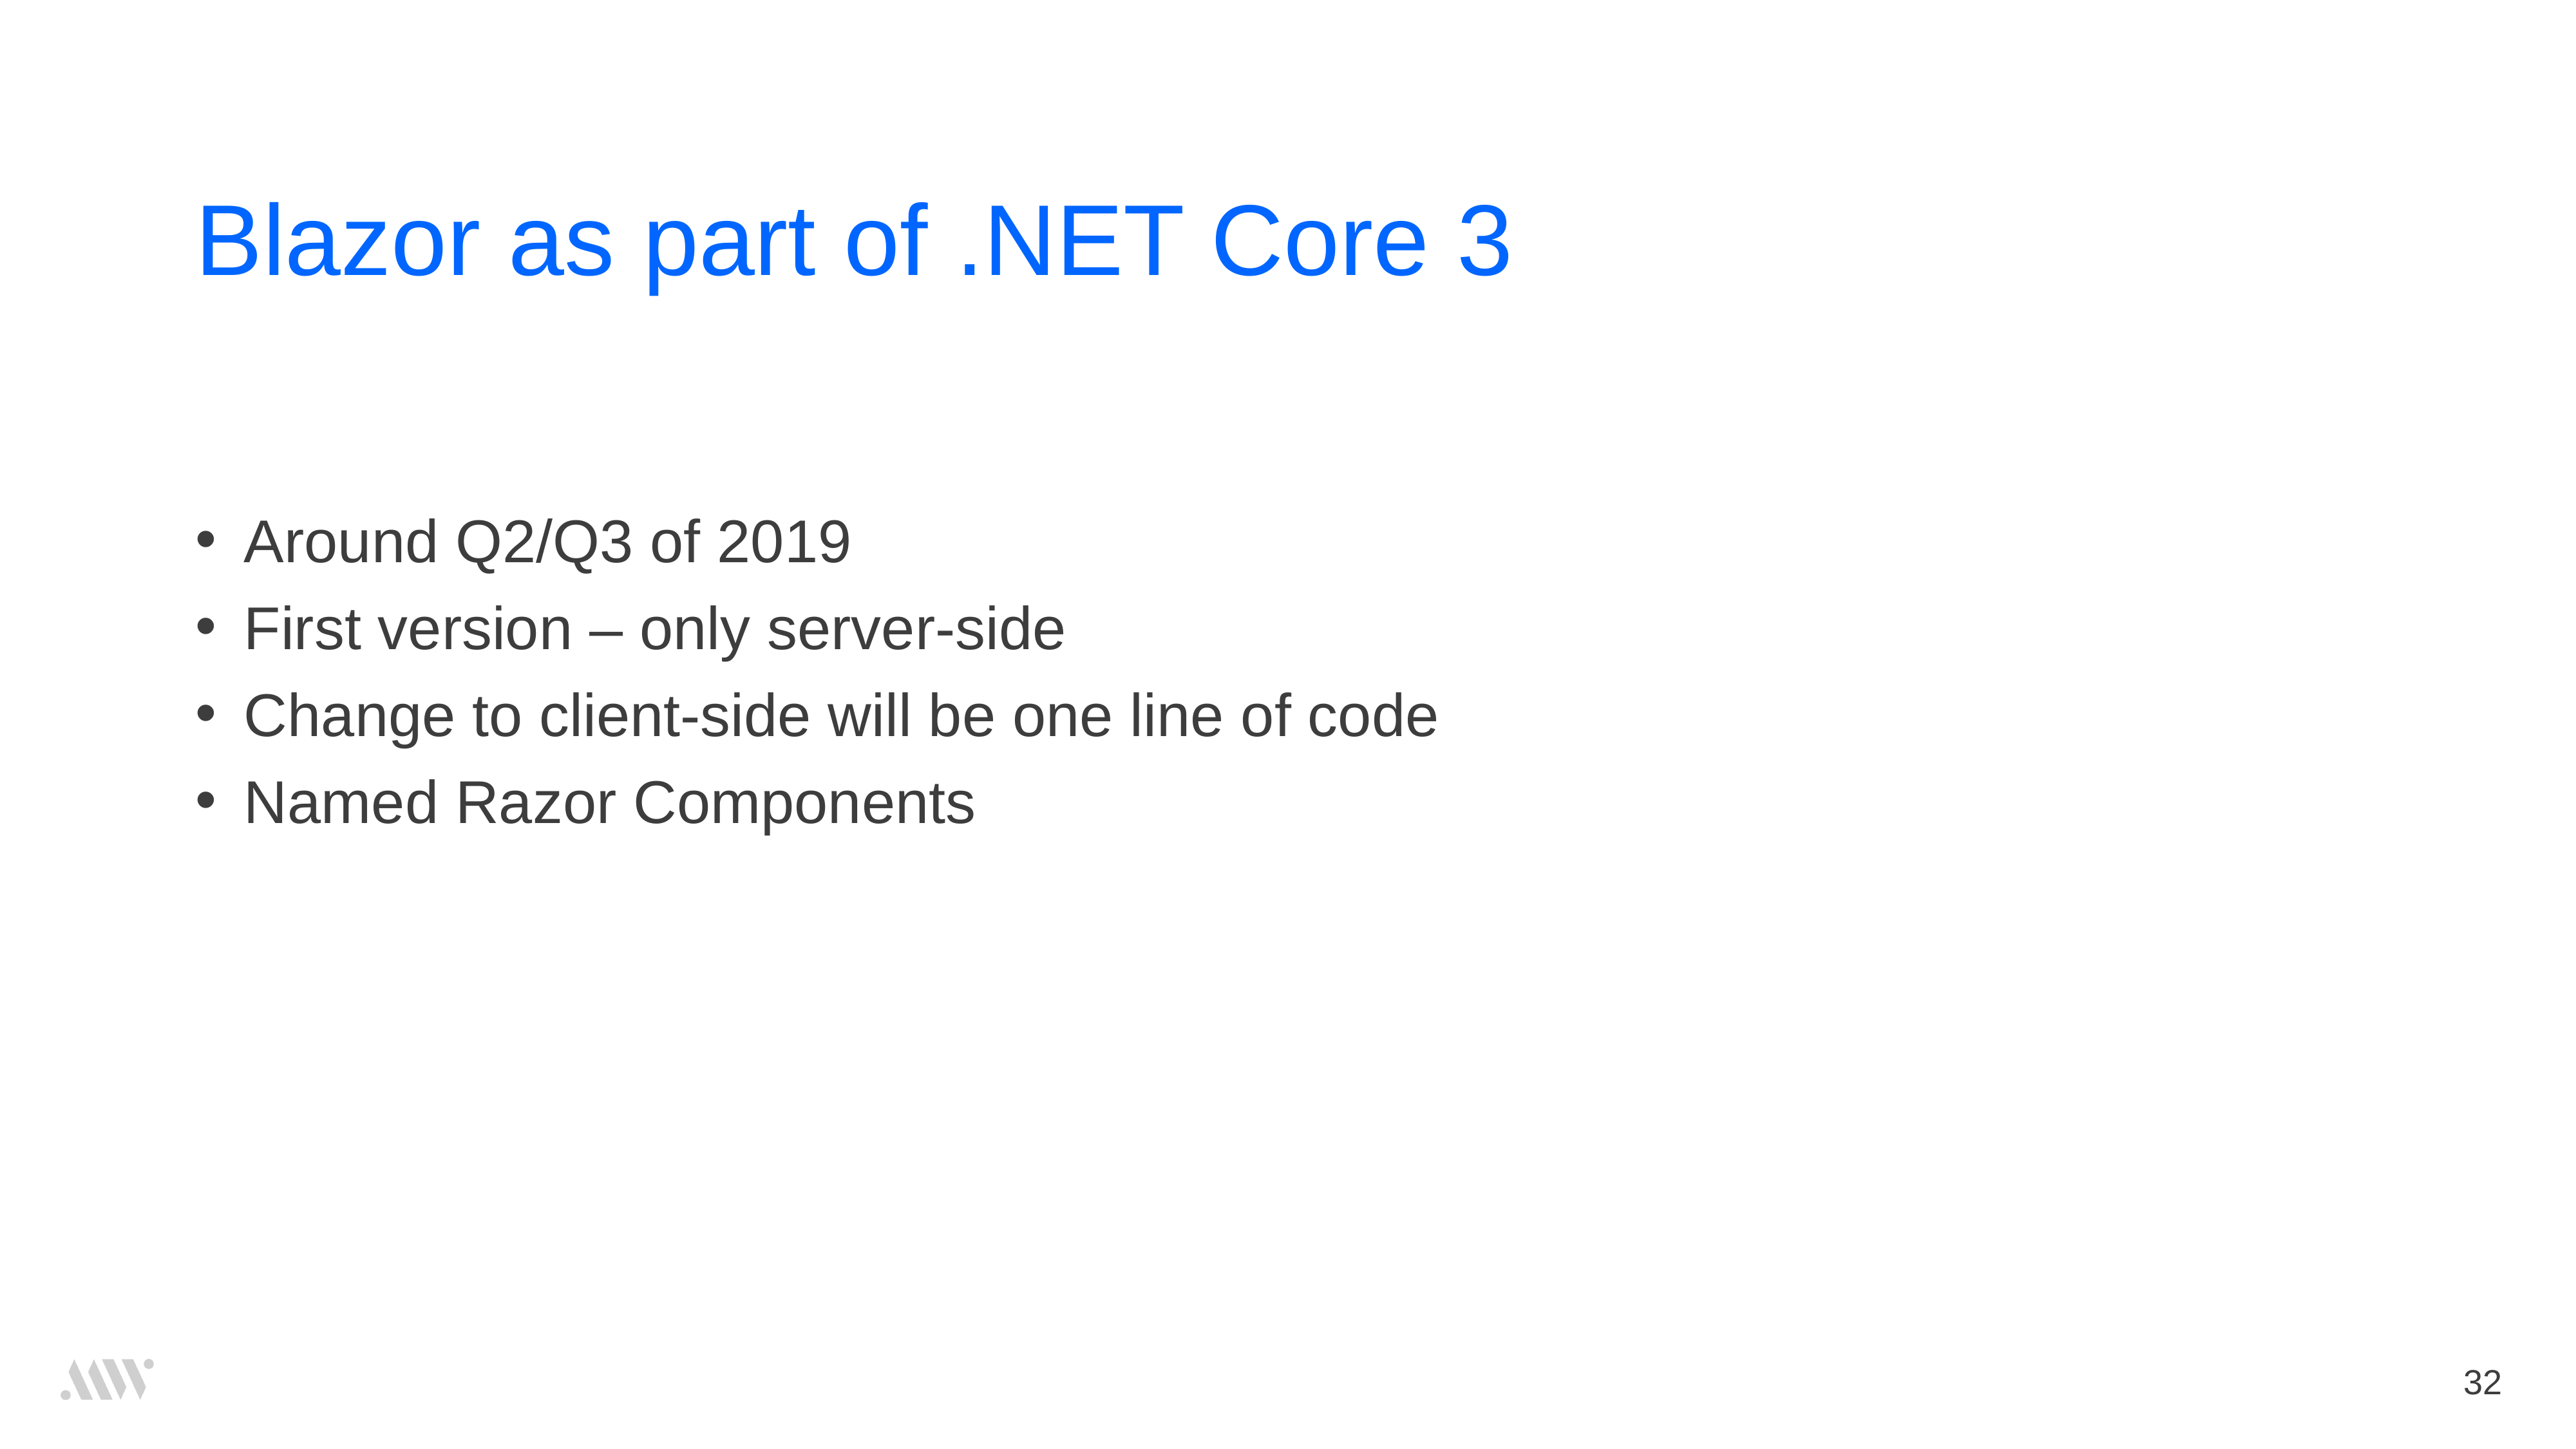

# Blazor as part of .NET Core 3

Around Q2/Q3 of 2019
First version – only server-side
Change to client-side will be one line of code
Named Razor Components

32